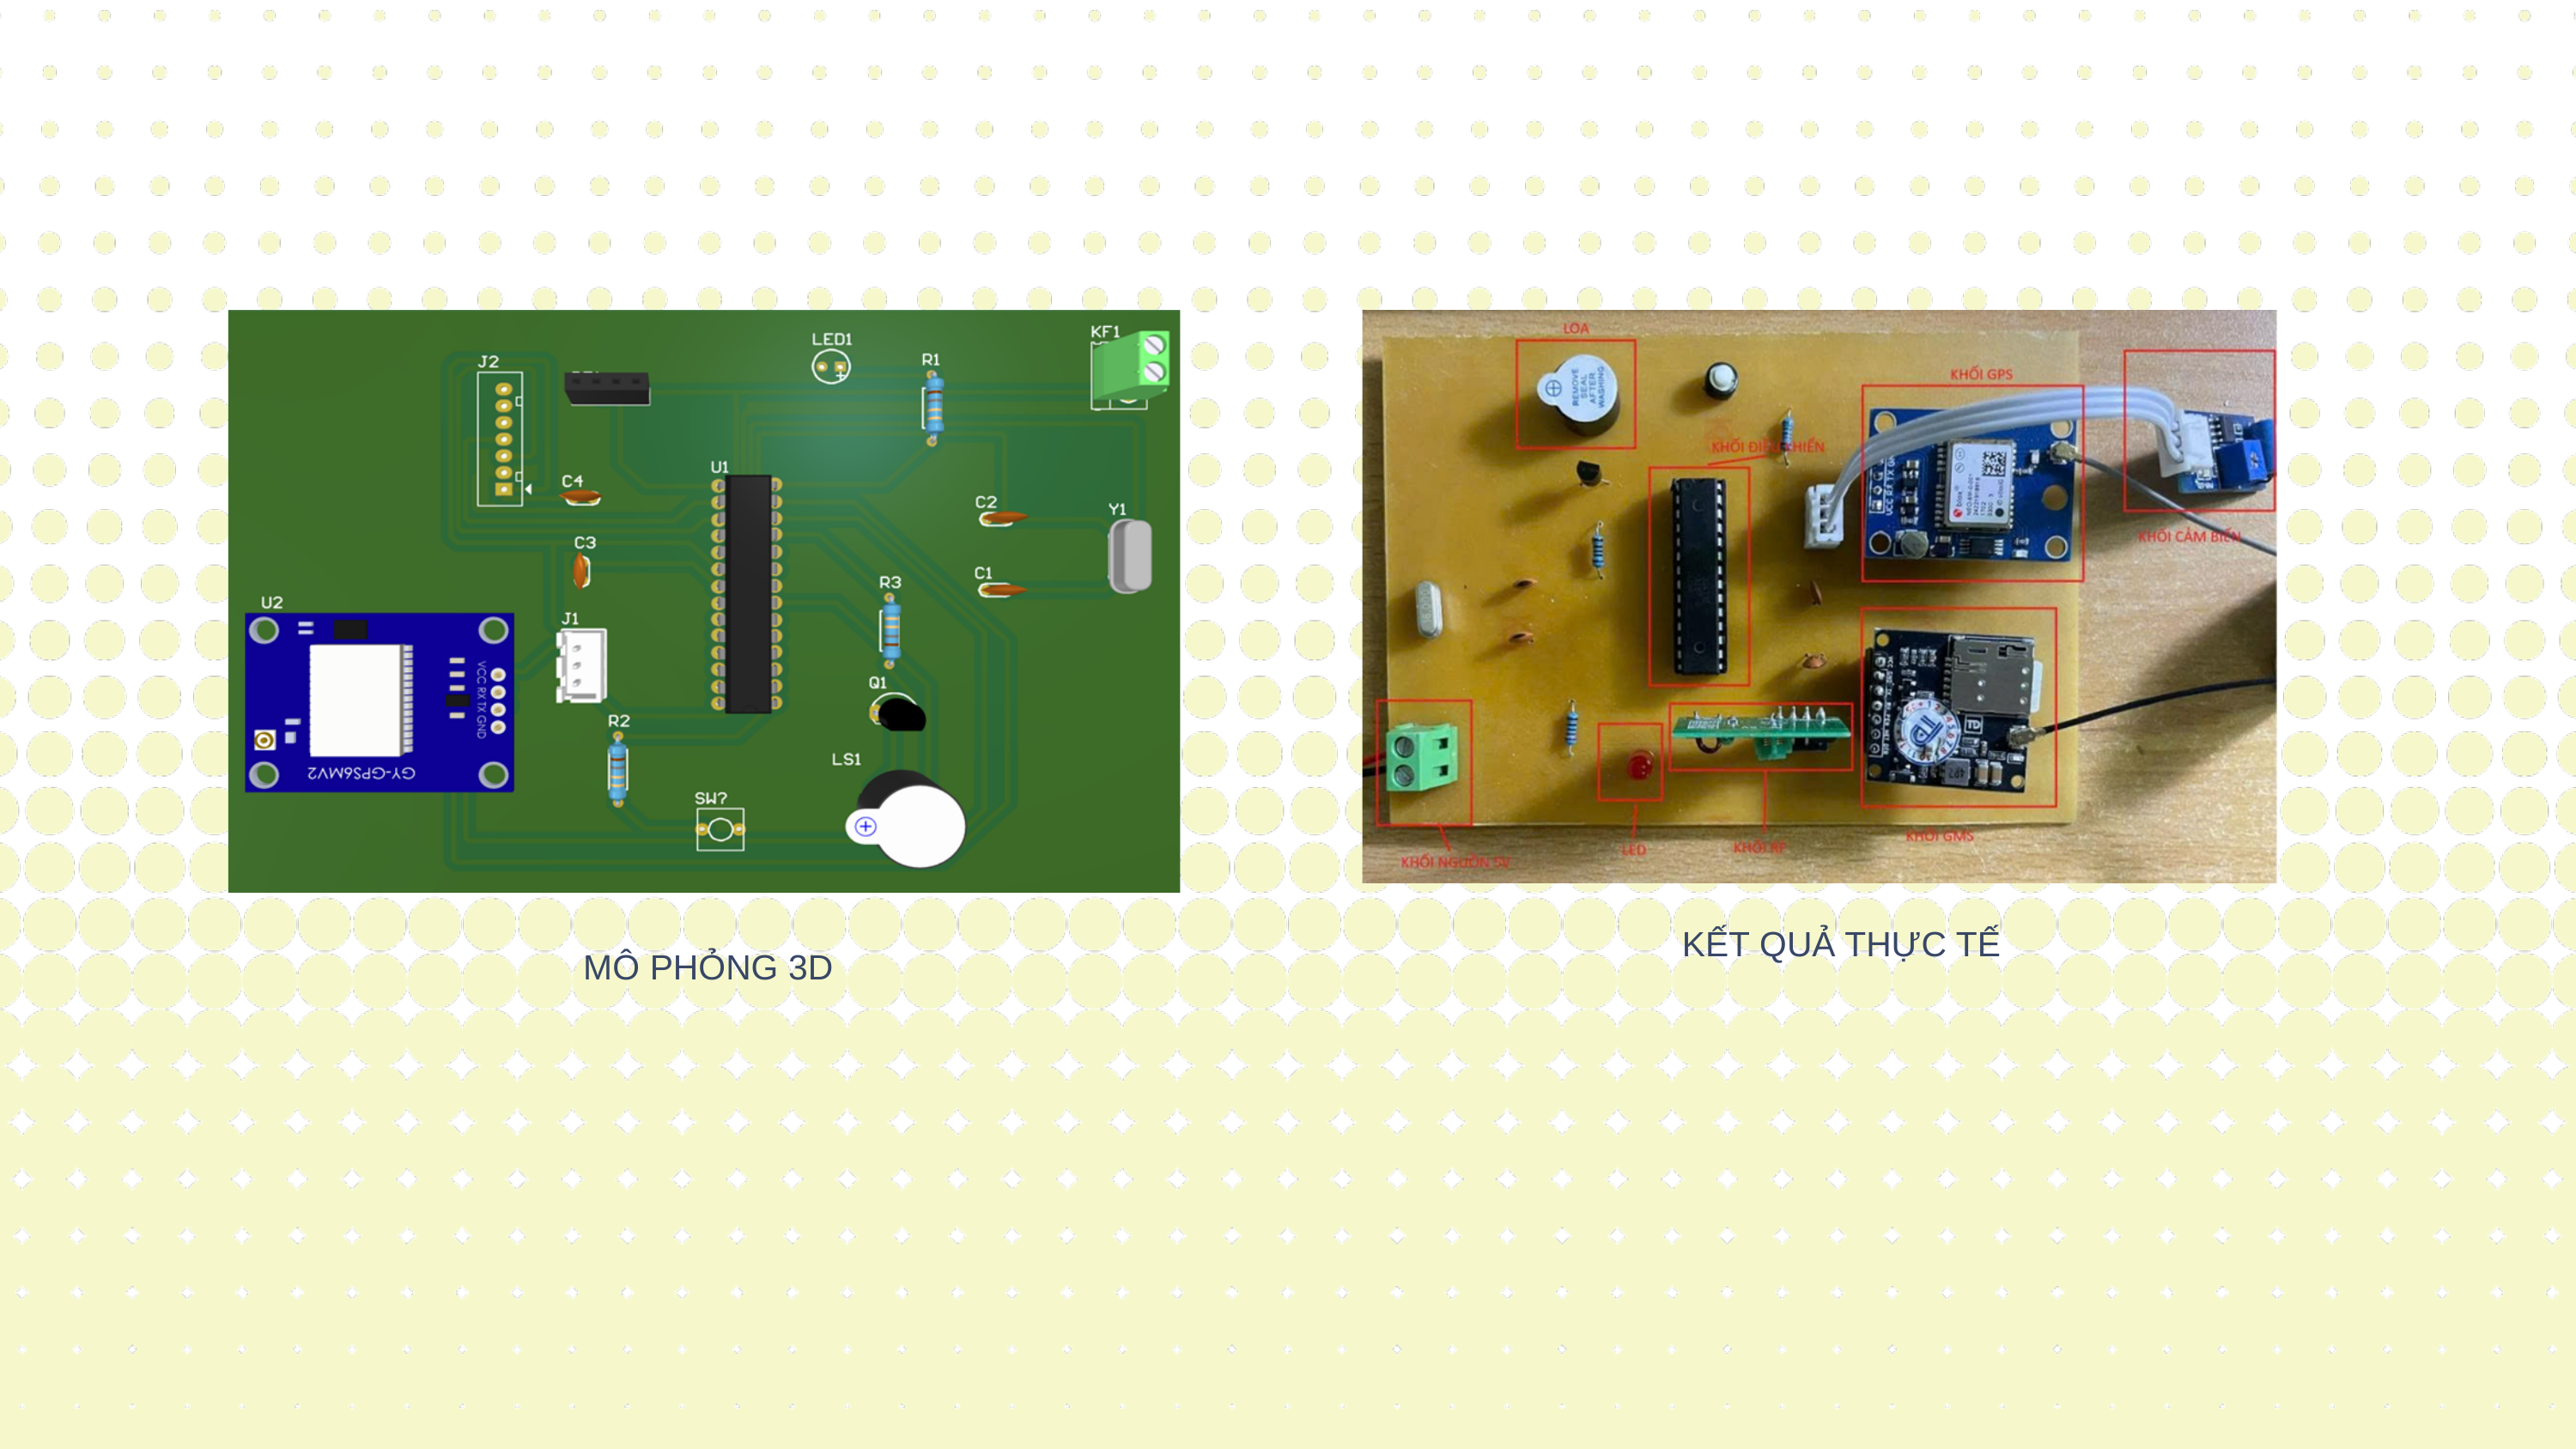

KẾT QUẢ THỰC TẾ

      MÔ PHỎNG 3D